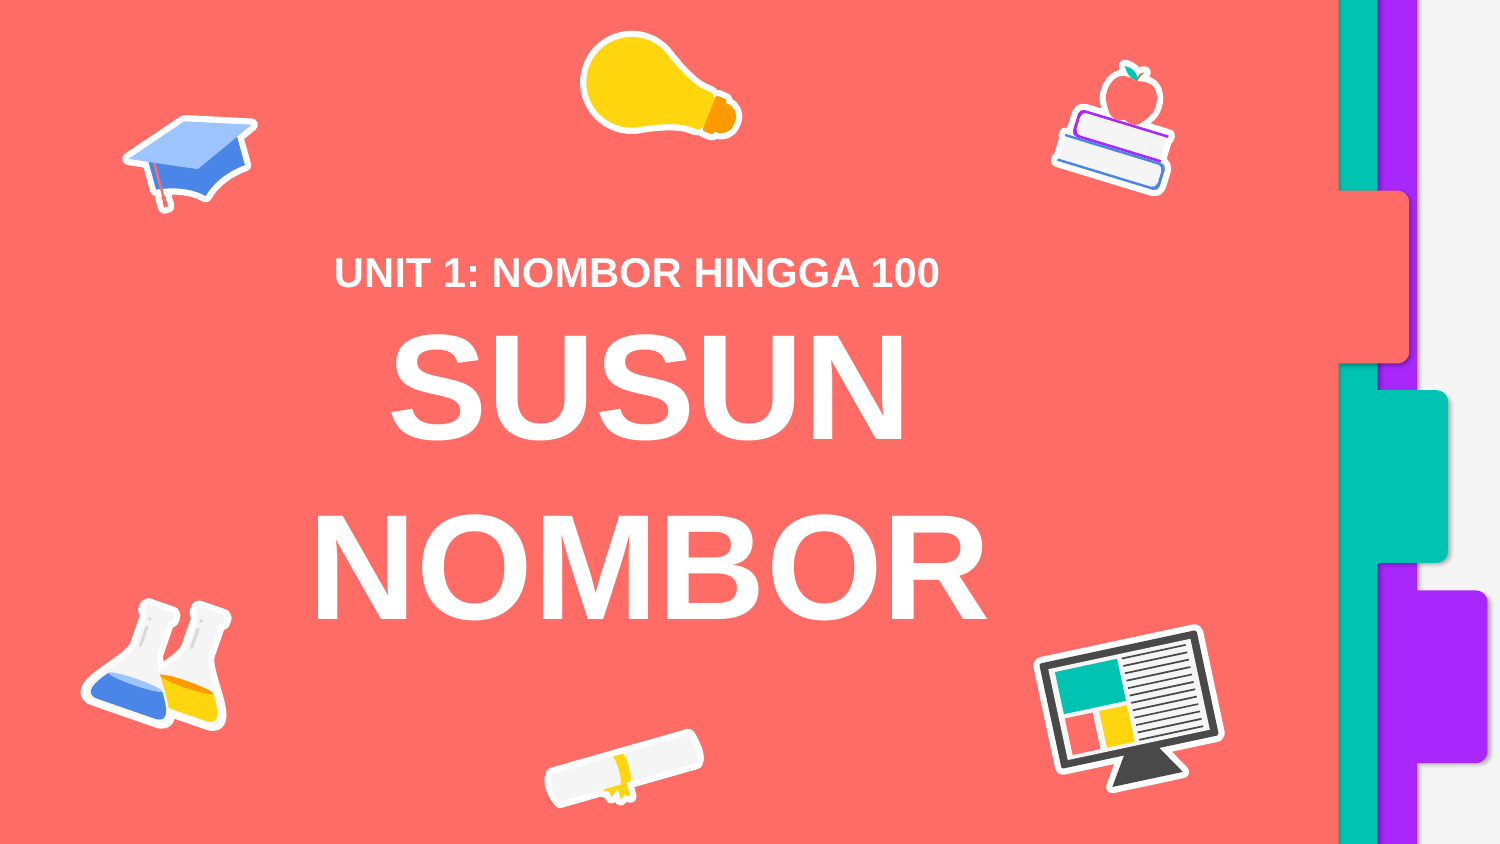

# UNIT 1: NOMBOR HINGGA 100
SUSUN
NOMBOR